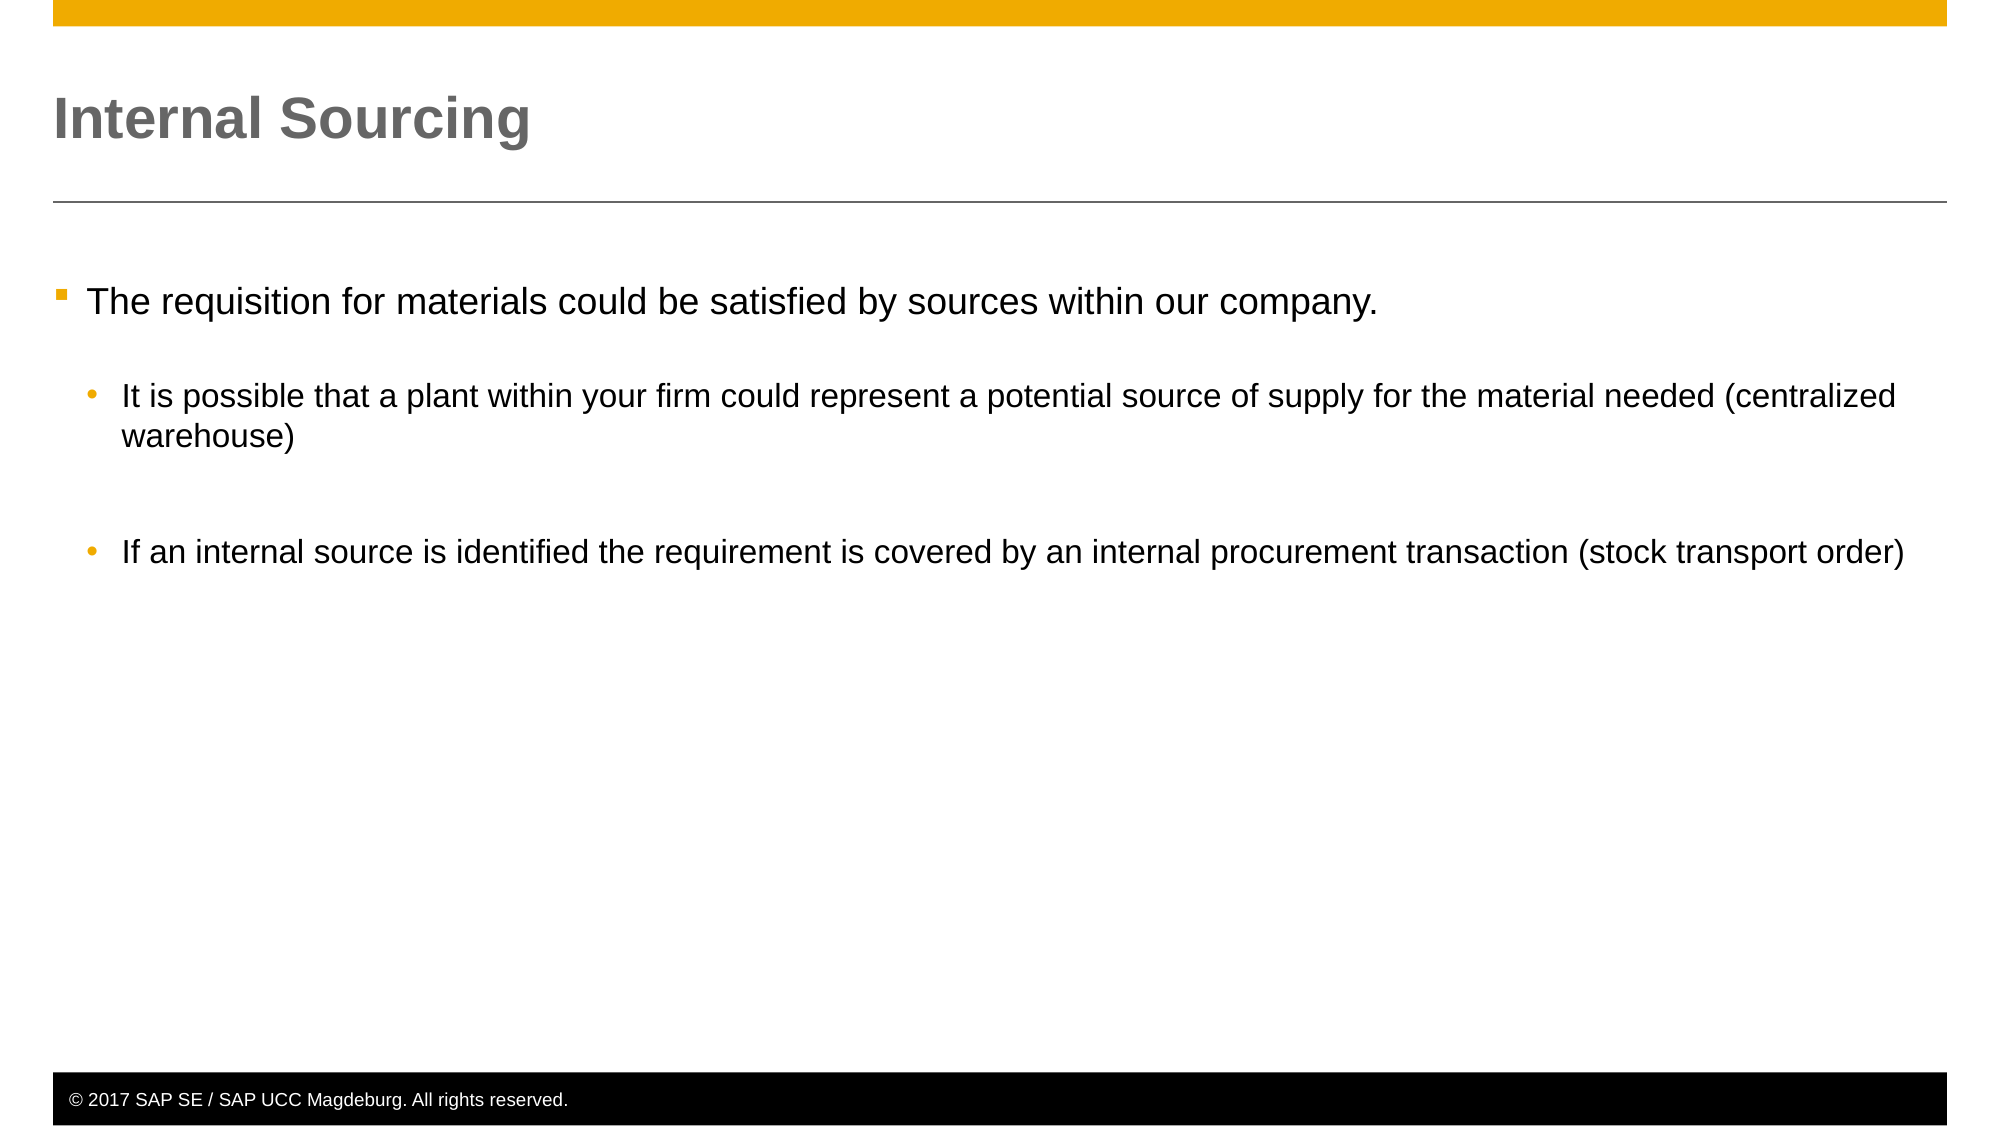

# Internal Sourcing
The requisition for materials could be satisfied by sources within our company.

It is possible that a plant within your firm could represent a potential source of supply for the material needed (centralized warehouse)

If an internal source is identified the requirement is covered by an internal procurement transaction (stock transport order)